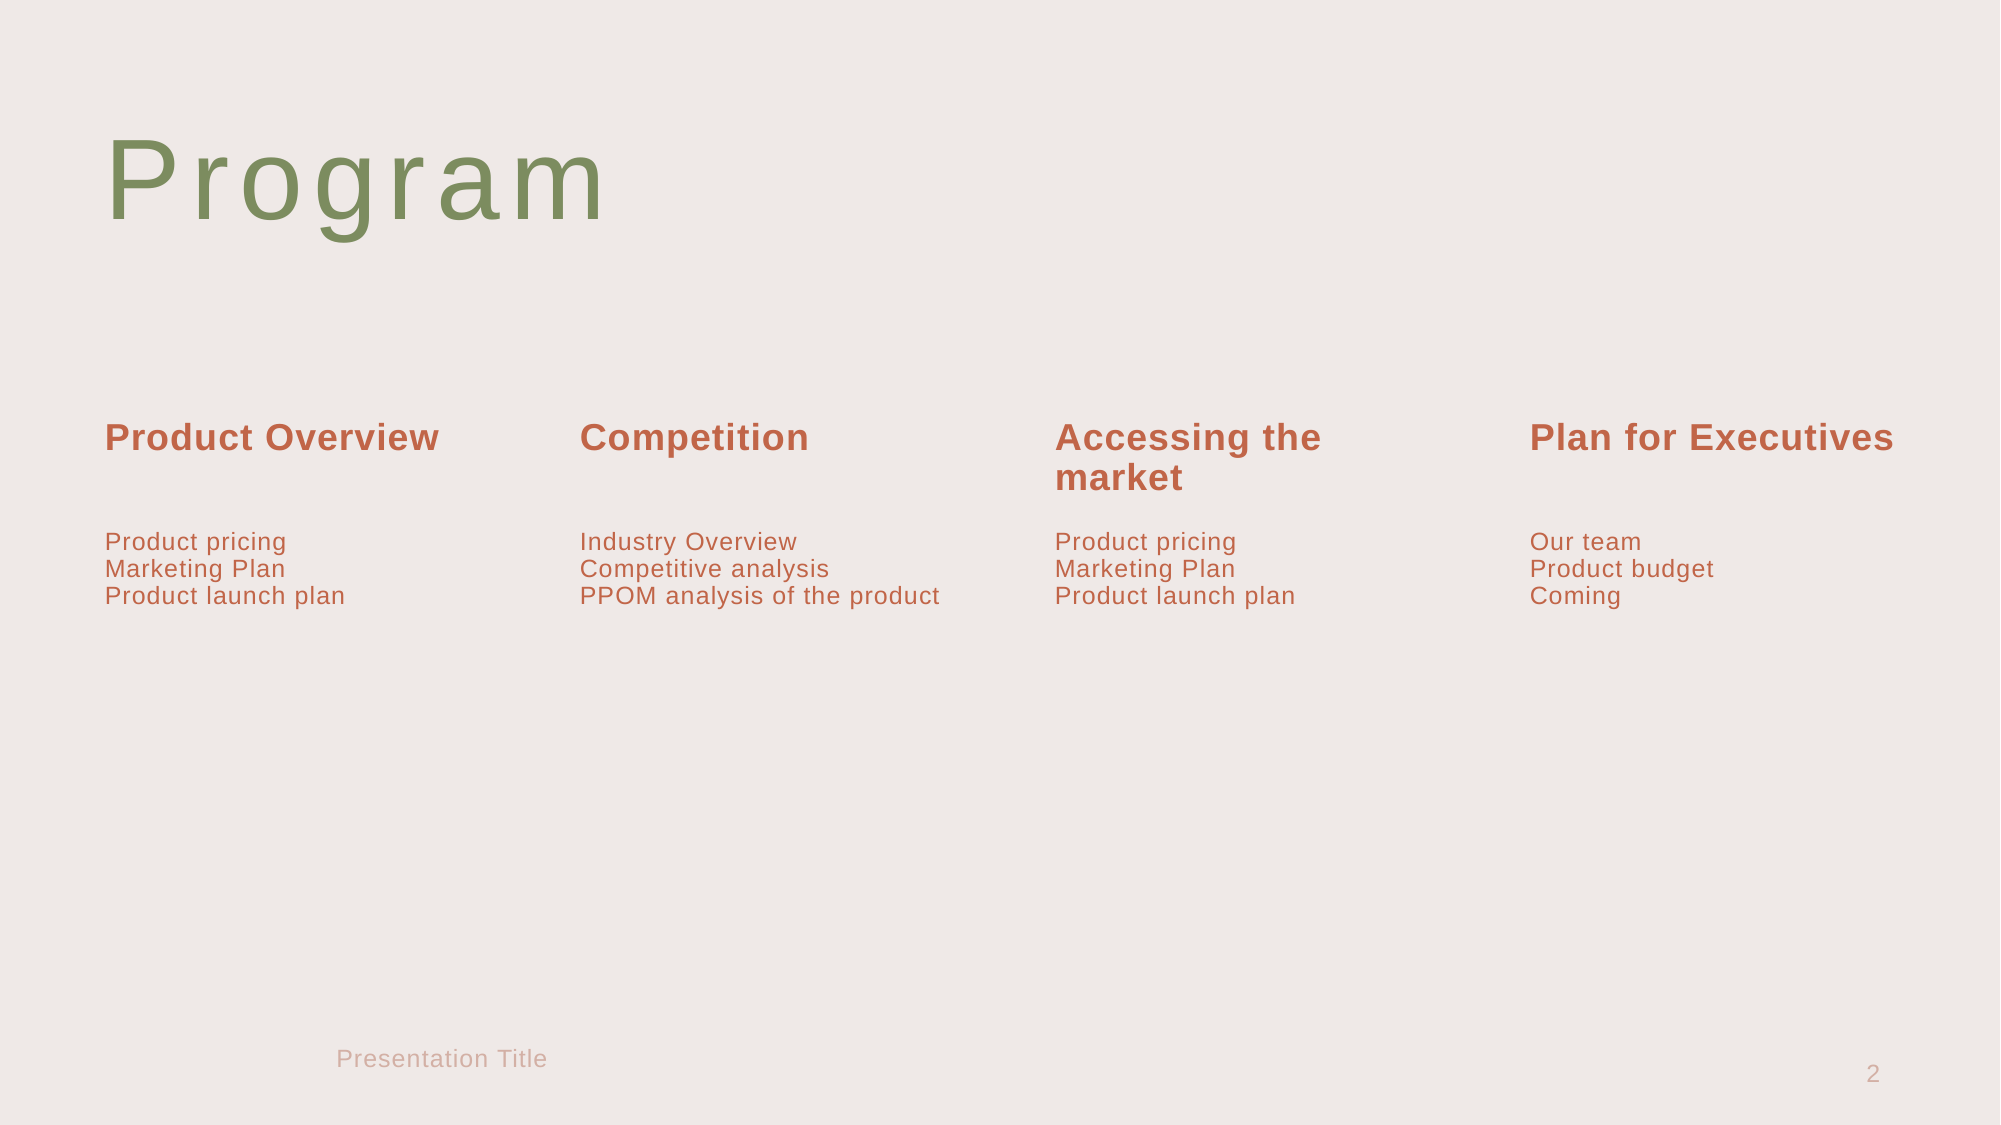

# Program

Product Overview

Competition

Accessing the market

Plan for Executives

Product pricing
Marketing Plan
Product launch plan

Industry Overview
Competitive analysis
PPOM analysis of the product

Product pricing
Marketing Plan
Product launch plan

Our team
Product budget
Coming

Presentation Title

2